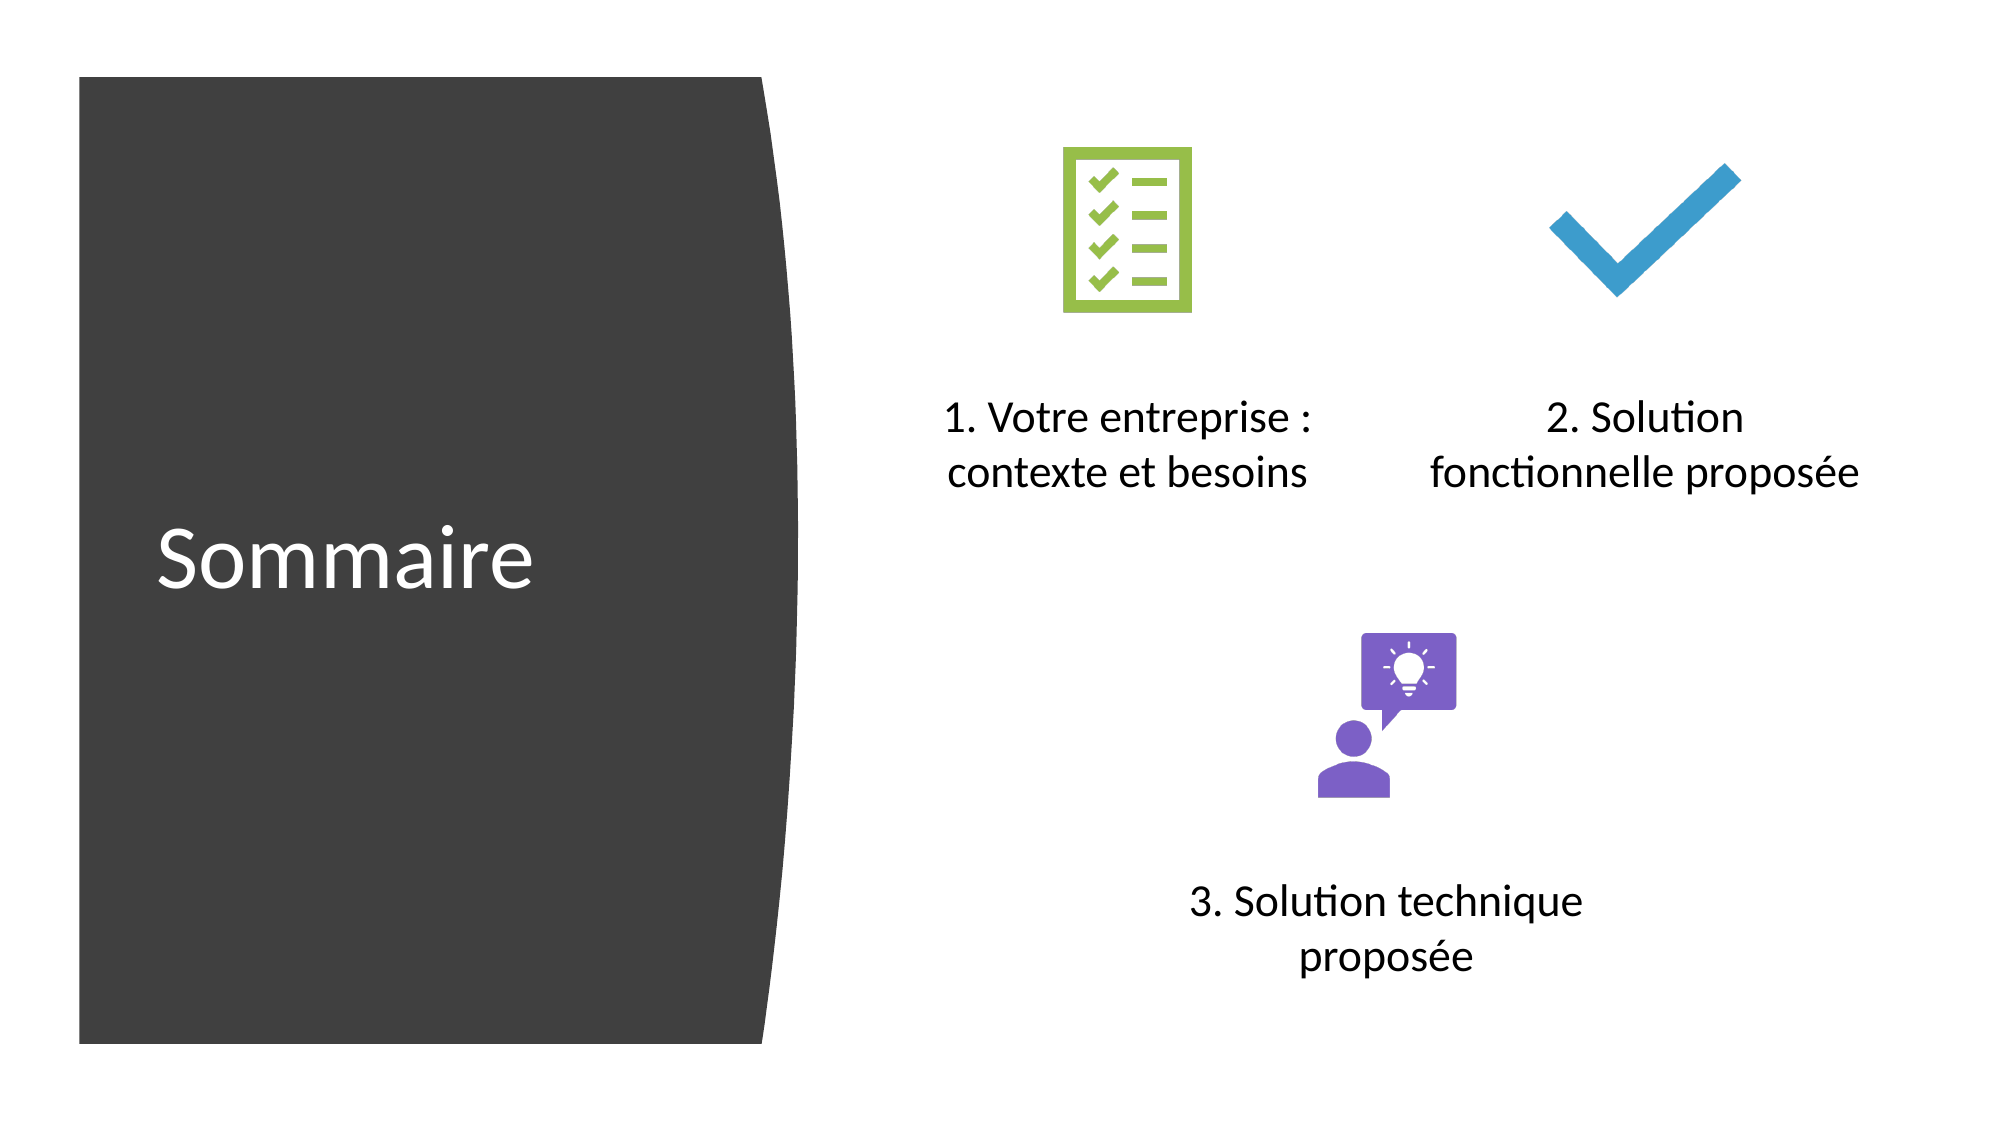

1. Votre entreprise : contexte et besoins
2. Solution fonctionnelle proposée
3. Solution technique proposée

# Sommaire